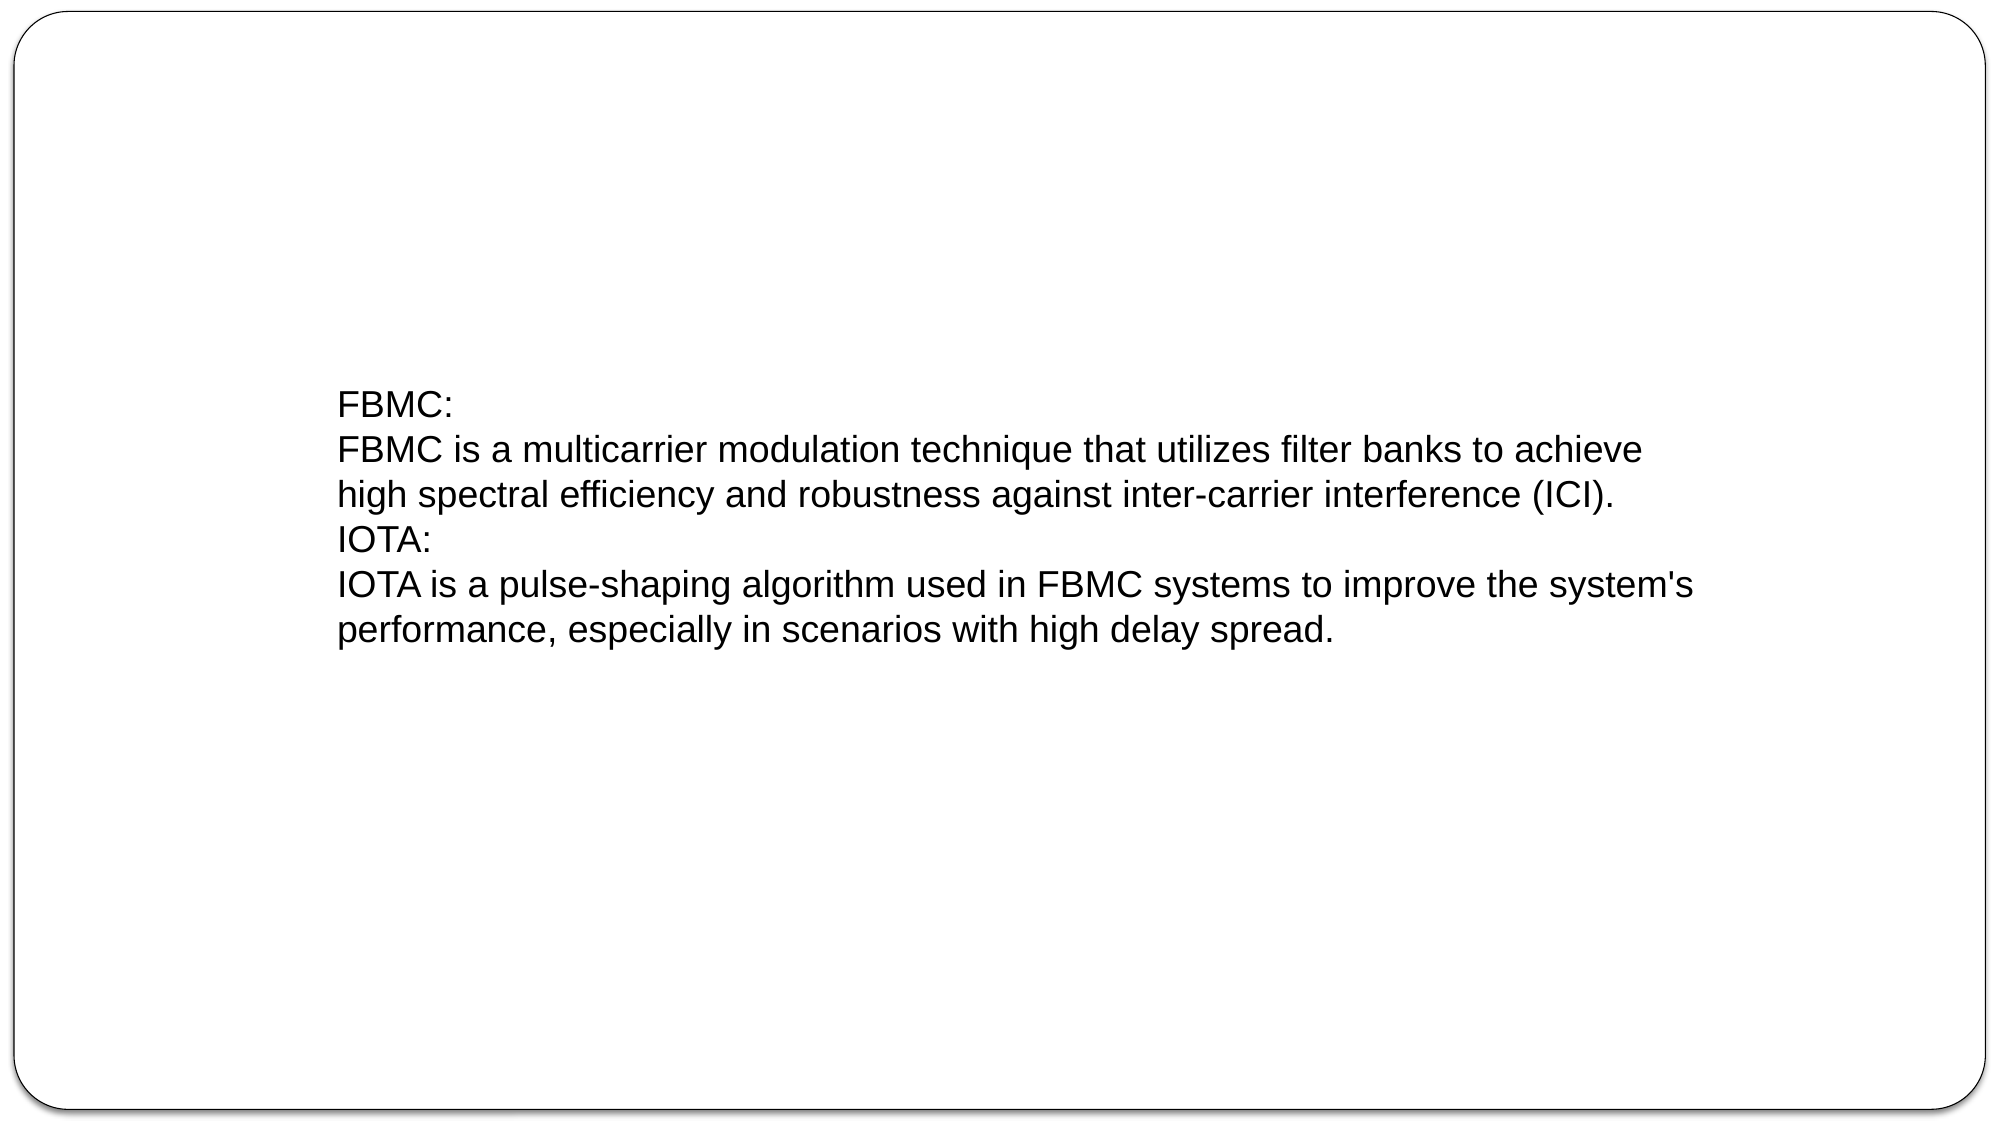

FBMC:
FBMC is a multicarrier modulation technique that utilizes filter banks to achieve high spectral efficiency and robustness against inter-carrier interference (ICI).
IOTA:
IOTA is a pulse-shaping algorithm used in FBMC systems to improve the system's performance, especially in scenarios with high delay spread.